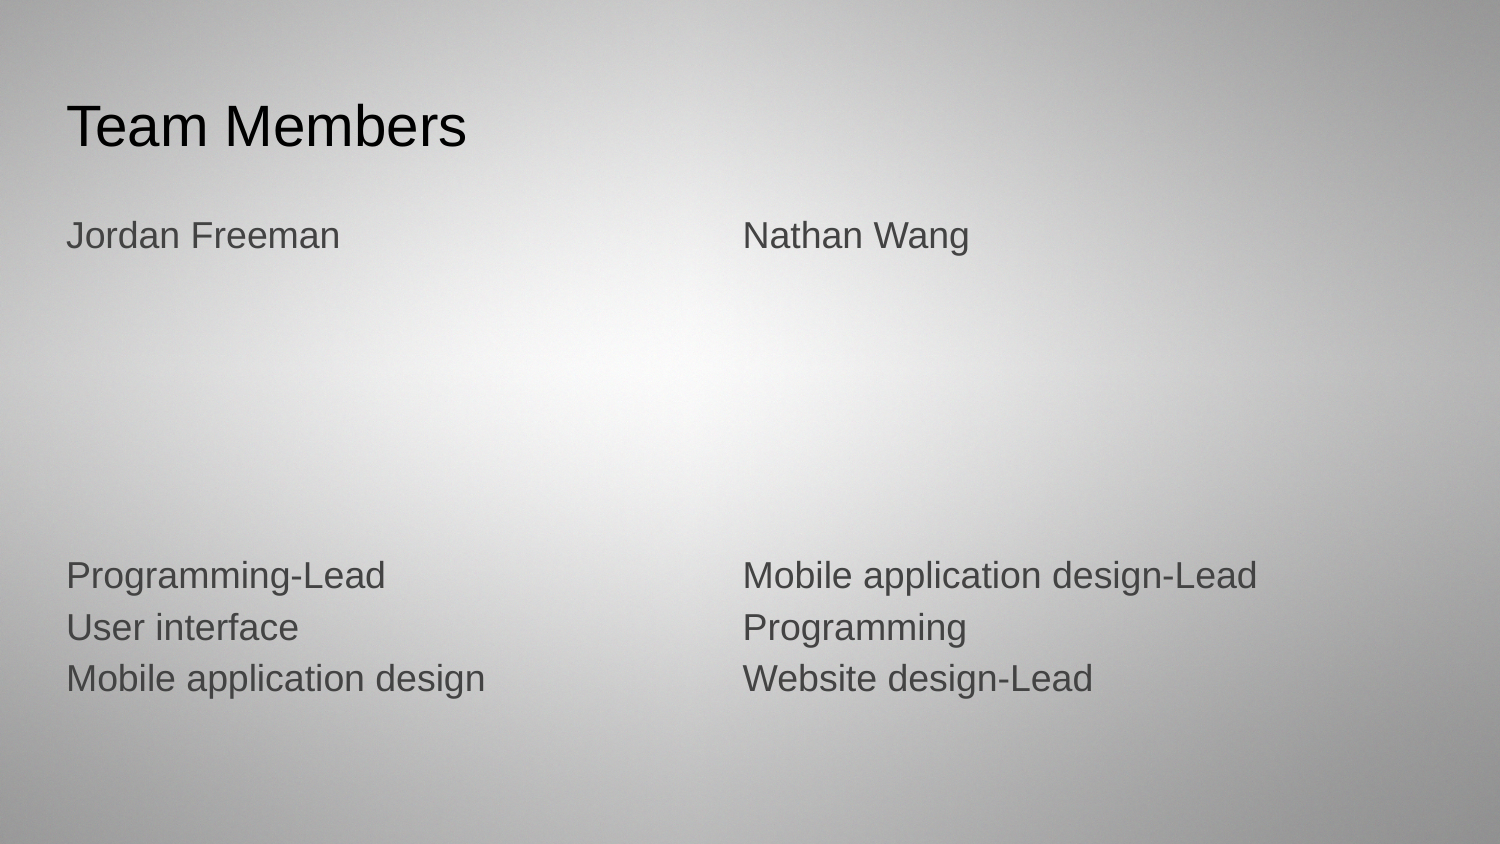

Team Members
Jordan Freeman

Programming-Lead
User interface
Mobile application design
Nathan Wang

Mobile application design-Lead
Programming
Website design-Lead